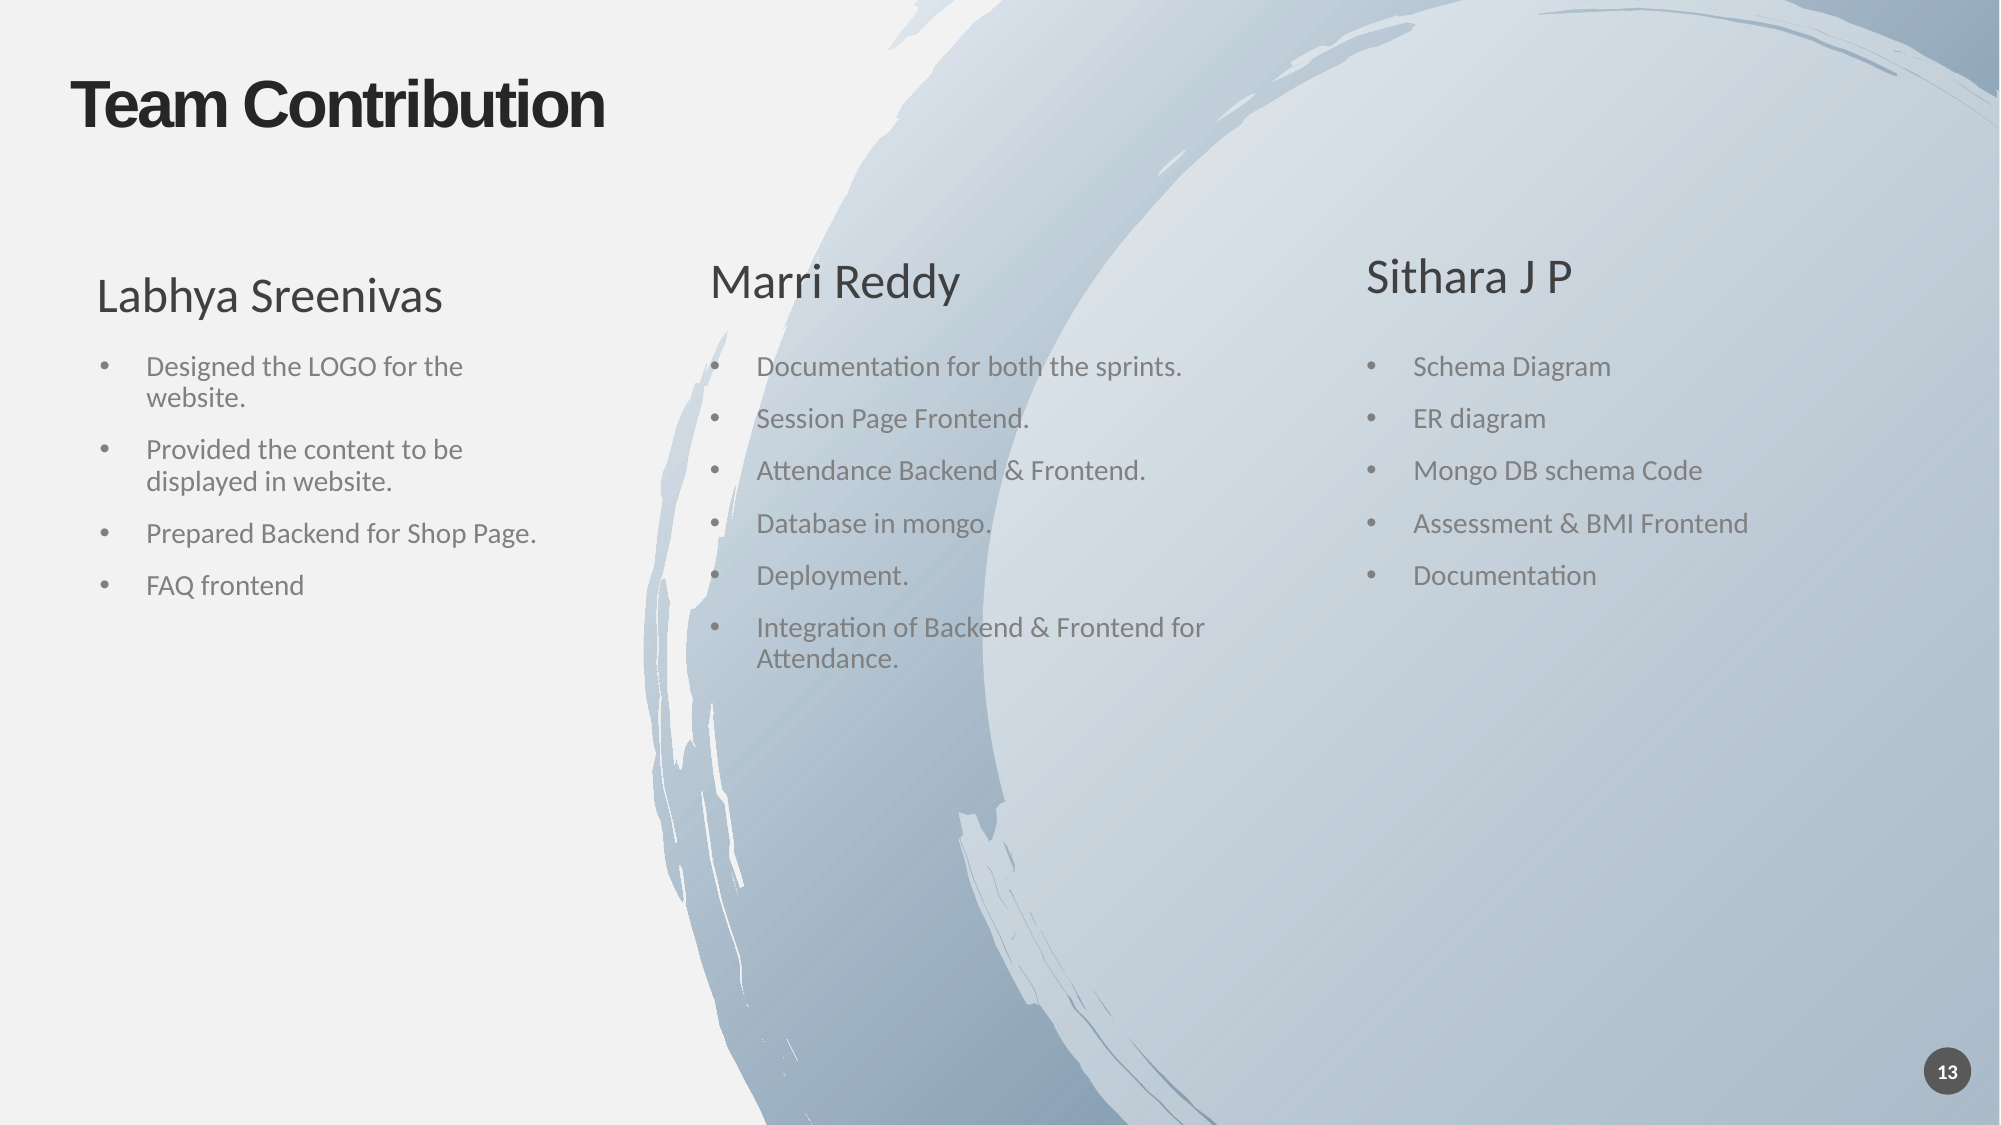

# Team Contribution
Sithara J P
Marri Reddy
Labhya Sreenivas
Designed the LOGO for the website.
Provided the content to be displayed in website.
Prepared Backend for Shop Page.
FAQ frontend

Documentation for both the sprints.
Session Page Frontend.
Attendance Backend & Frontend.
Database in mongo.
Deployment.
Integration of Backend & Frontend for Attendance.

Schema Diagram
ER diagram
Mongo DB schema Code
Assessment & BMI Frontend
Documentation

13